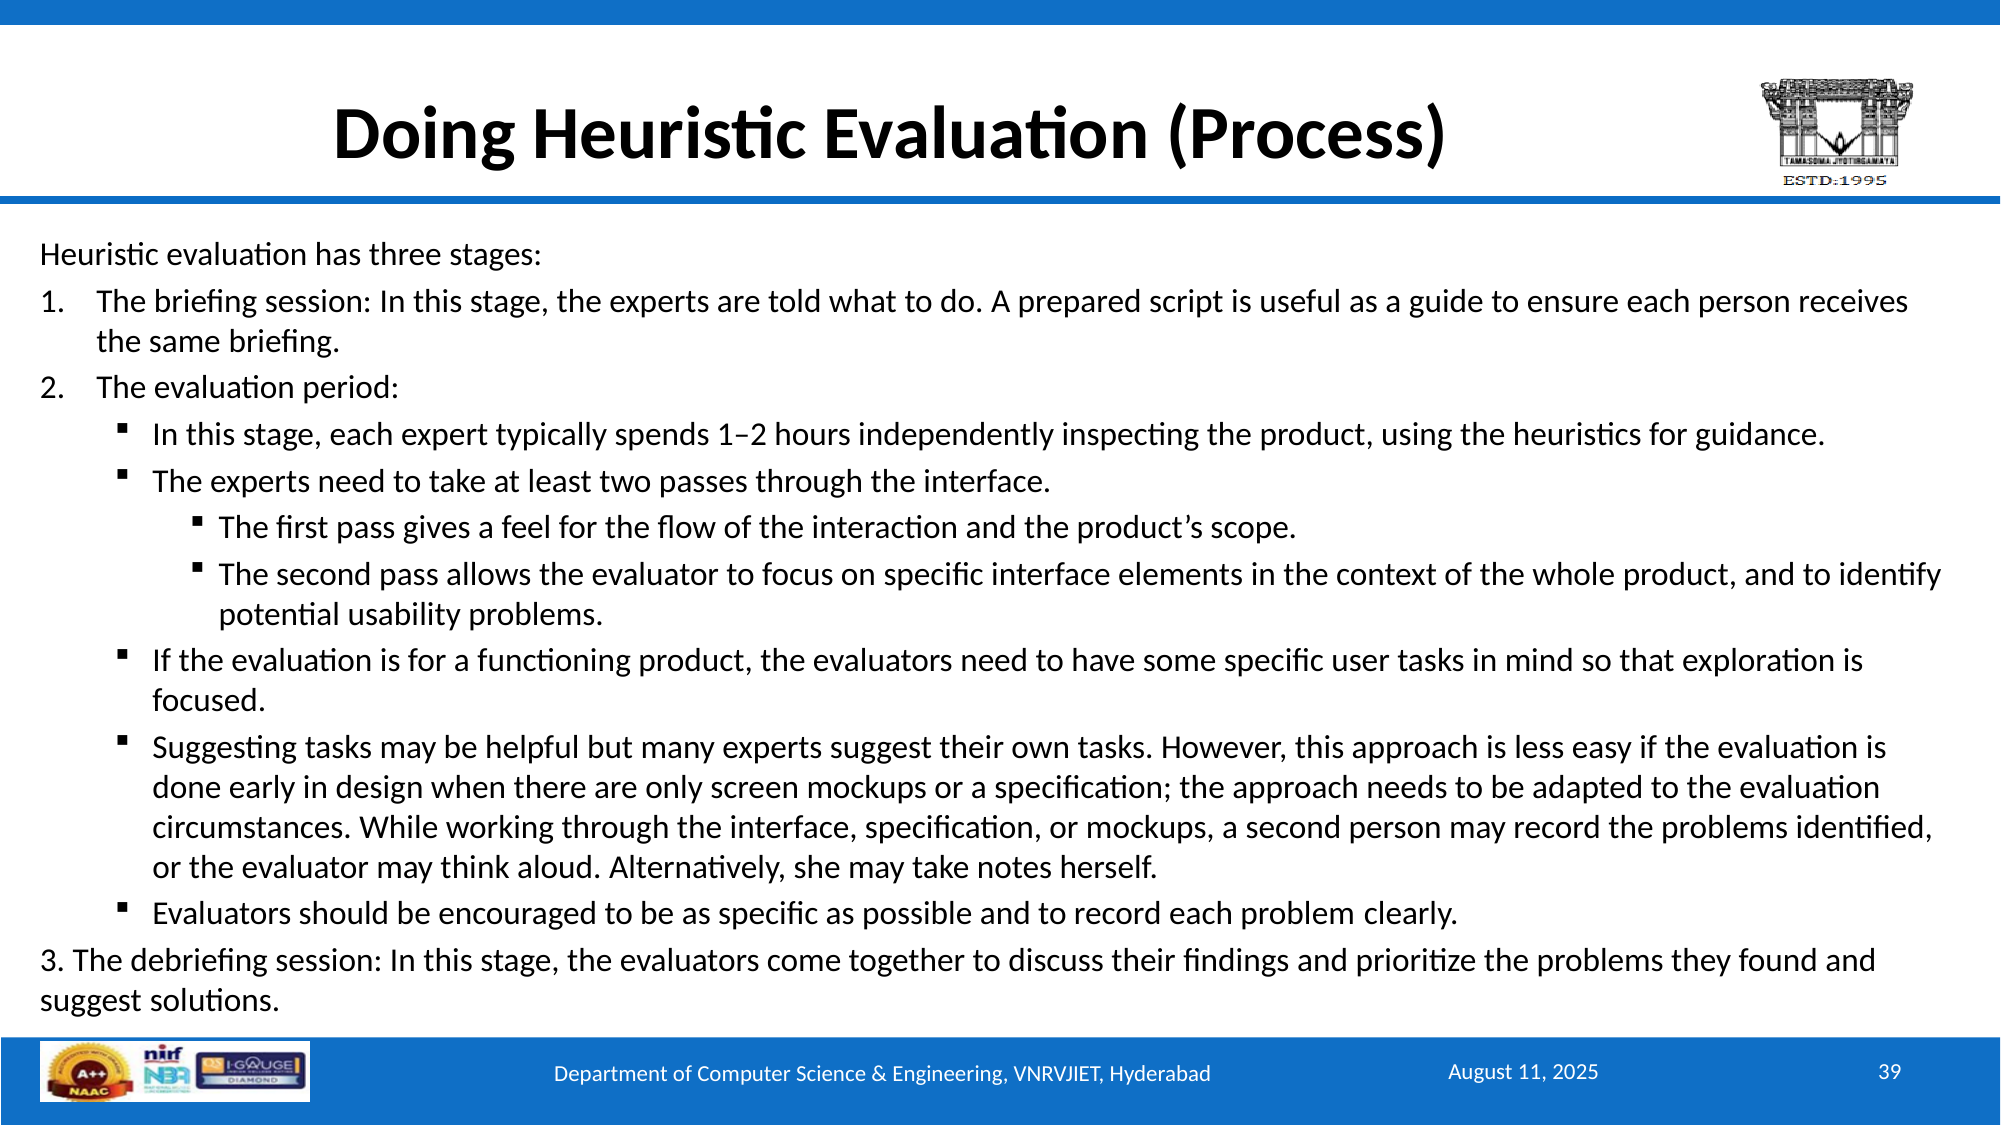

# Doing Heuristic Evaluation (Process)
Heuristic evaluation has three stages:
The briefing session: In this stage, the experts are told what to do. A prepared script is useful as a guide to ensure each person receives the same briefing.
The evaluation period:
In this stage, each expert typically spends 1–2 hours independently inspecting the product, using the heuristics for guidance.
The experts need to take at least two passes through the interface.
The first pass gives a feel for the flow of the interaction and the product’s scope.
The second pass allows the evaluator to focus on specific interface elements in the context of the whole product, and to identify potential usability problems.
If the evaluation is for a functioning product, the evaluators need to have some specific user tasks in mind so that exploration is focused.
Suggesting tasks may be helpful but many experts suggest their own tasks. However, this approach is less easy if the evaluation is done early in design when there are only screen mockups or a specification; the approach needs to be adapted to the evaluation circumstances. While working through the interface, specification, or mockups, a second person may record the problems identified, or the evaluator may think aloud. Alternatively, she may take notes herself.
Evaluators should be encouraged to be as specific as possible and to record each problem clearly.
3. The debriefing session: In this stage, the evaluators come together to discuss their findings and prioritize the problems they found and suggest solutions.
August 11, 2025
39
Department of Computer Science & Engineering, VNRVJIET, Hyderabad